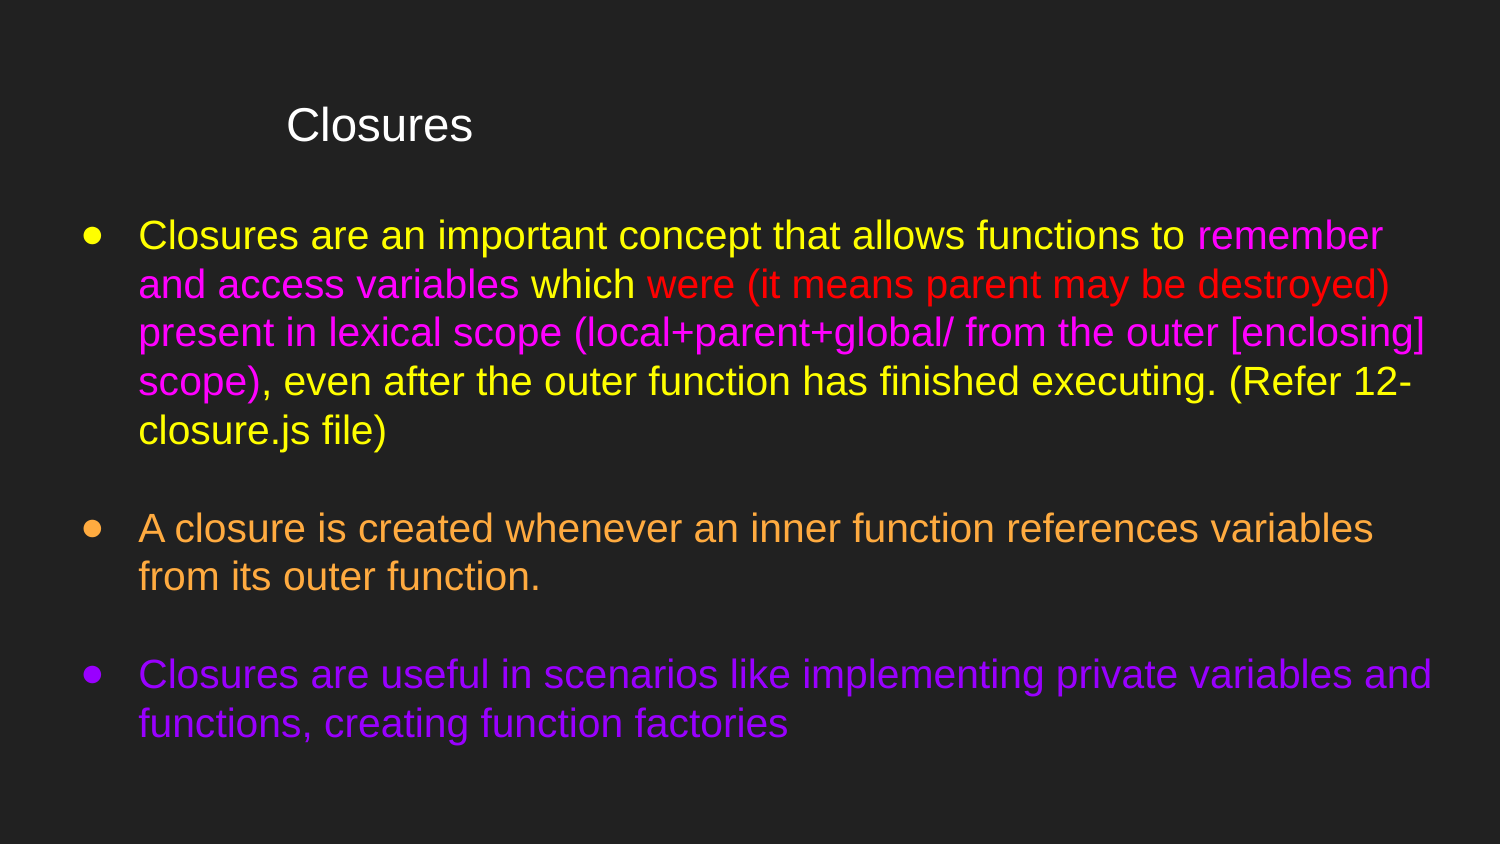

# Closures
Closures are an important concept that allows functions to remember and access variables which were (it means parent may be destroyed) present in lexical scope (local+parent+global/ from the outer [enclosing] scope), even after the outer function has finished executing. (Refer 12-closure.js file)

A closure is created whenever an inner function references variables from its outer function.

Closures are useful in scenarios like implementing private variables and functions, creating function factories